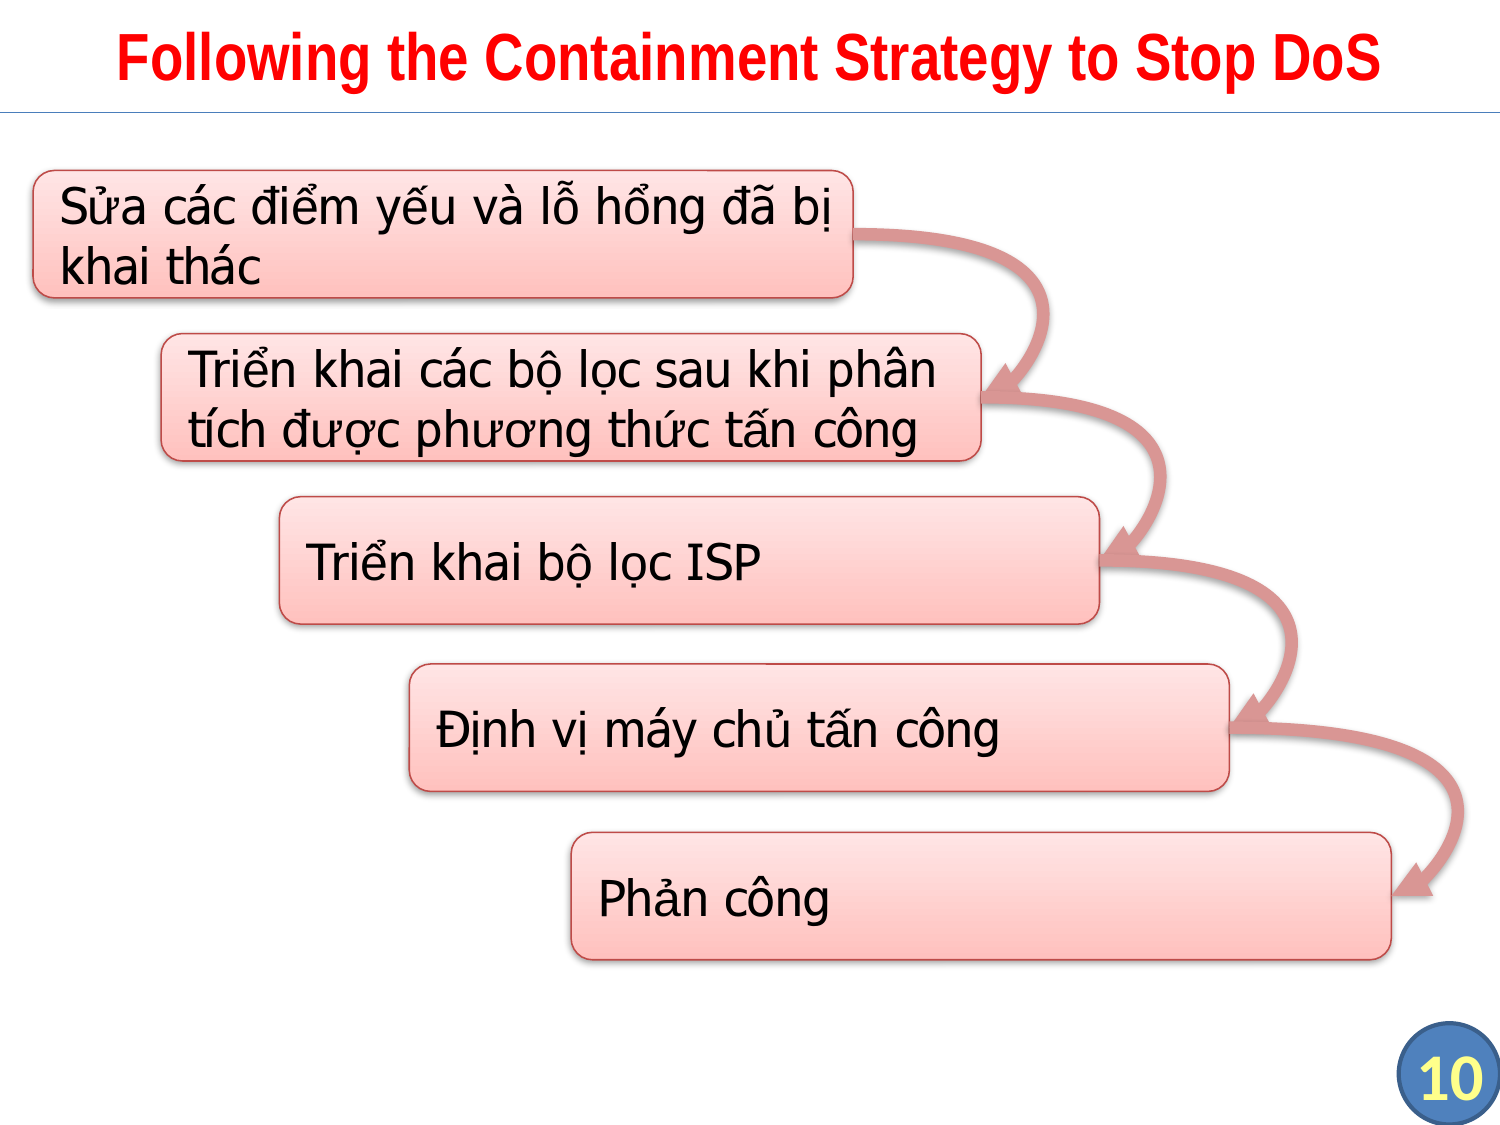

# Following the Containment Strategy to Stop DoS
Sửa các điểm yếu và lỗ hổng đã bị khai thác
Triển khai các bộ lọc sau khi phân tích được phương thức tấn công
Triển khai bộ lọc ISP
Định vị máy chủ tấn công
Phản công
10